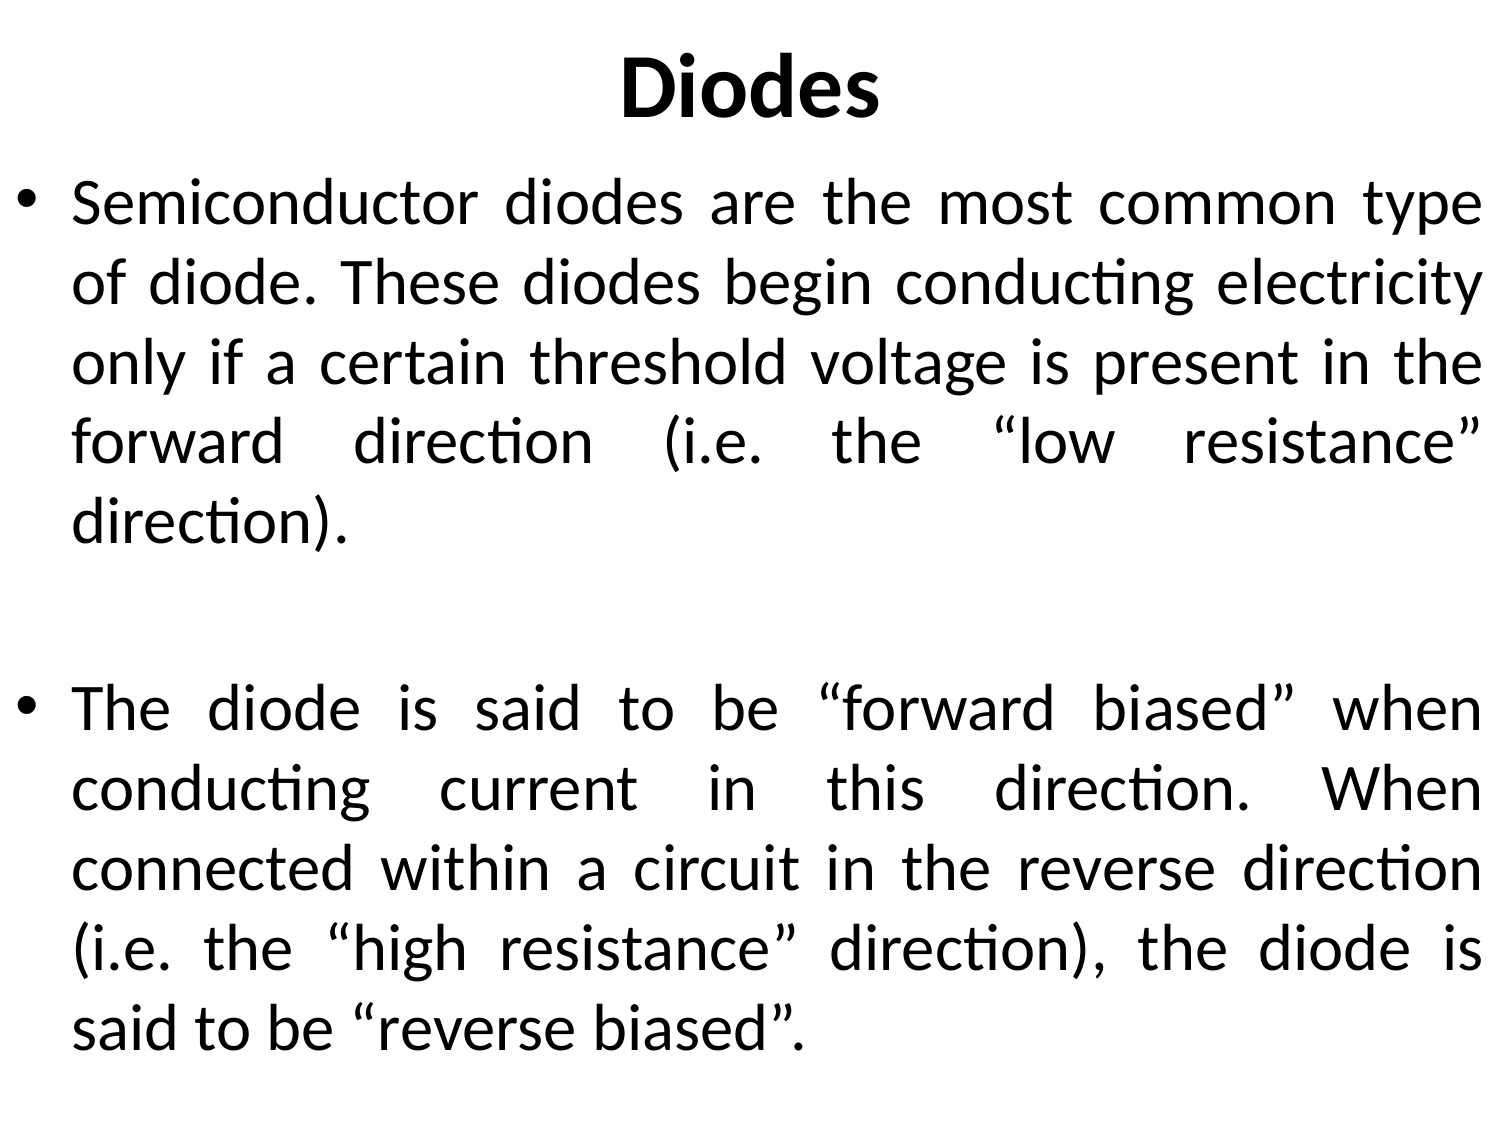

# Diodes
Semiconductor diodes are the most common type of diode. These diodes begin conducting electricity only if a certain threshold voltage is present in the forward direction (i.e. the “low resistance” direction).

The diode is said to be “forward biased” when conducting current in this direction. When connected within a circuit in the reverse direction (i.e. the “high resistance” direction), the diode is said to be “reverse biased”.